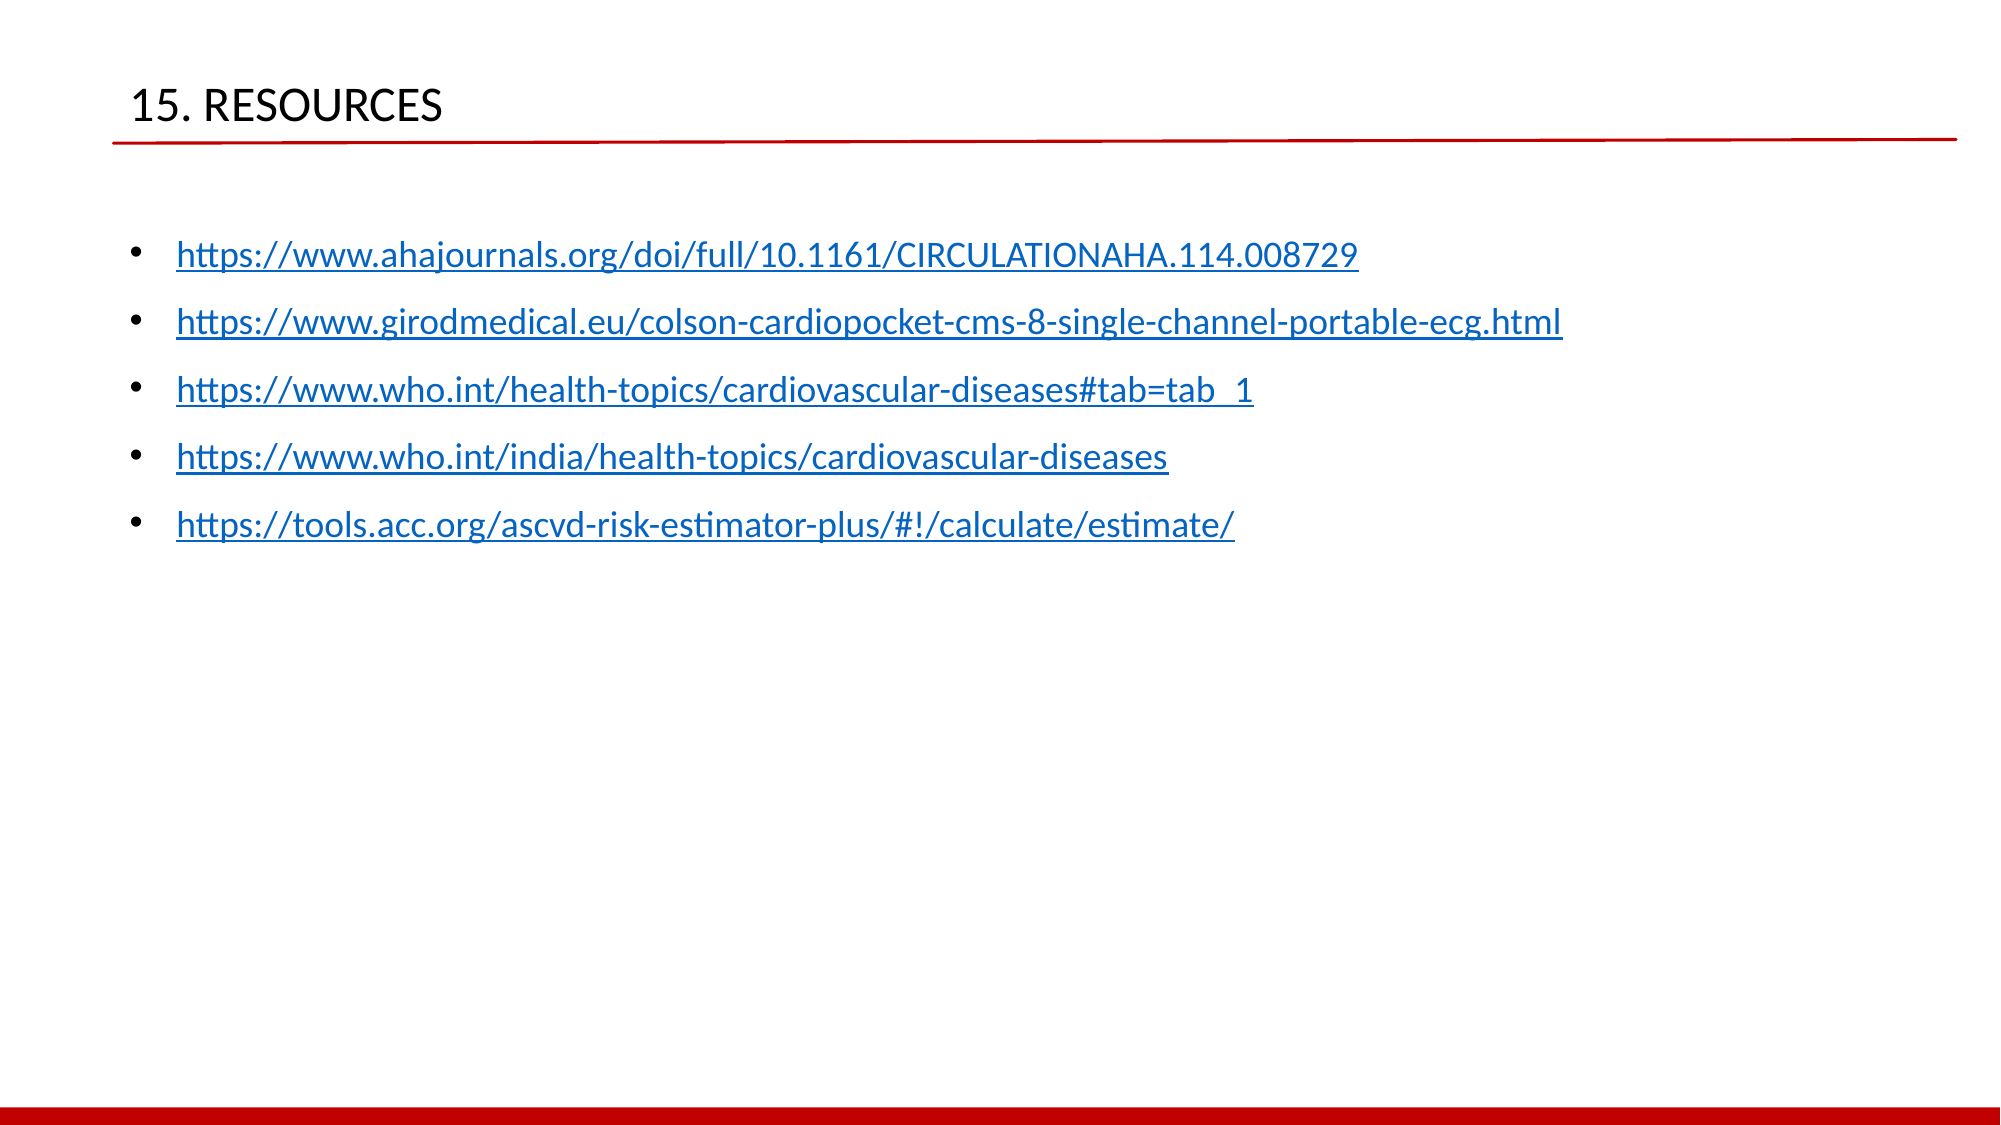

15. RESOURCES
https://www.ahajournals.org/doi/full/10.1161/CIRCULATIONAHA.114.008729
https://www.girodmedical.eu/colson-cardiopocket-cms-8-single-channel-portable-ecg.html
https://www.who.int/health-topics/cardiovascular-diseases#tab=tab_1
https://www.who.int/india/health-topics/cardiovascular-diseases
https://tools.acc.org/ascvd-risk-estimator-plus/#!/calculate/estimate/